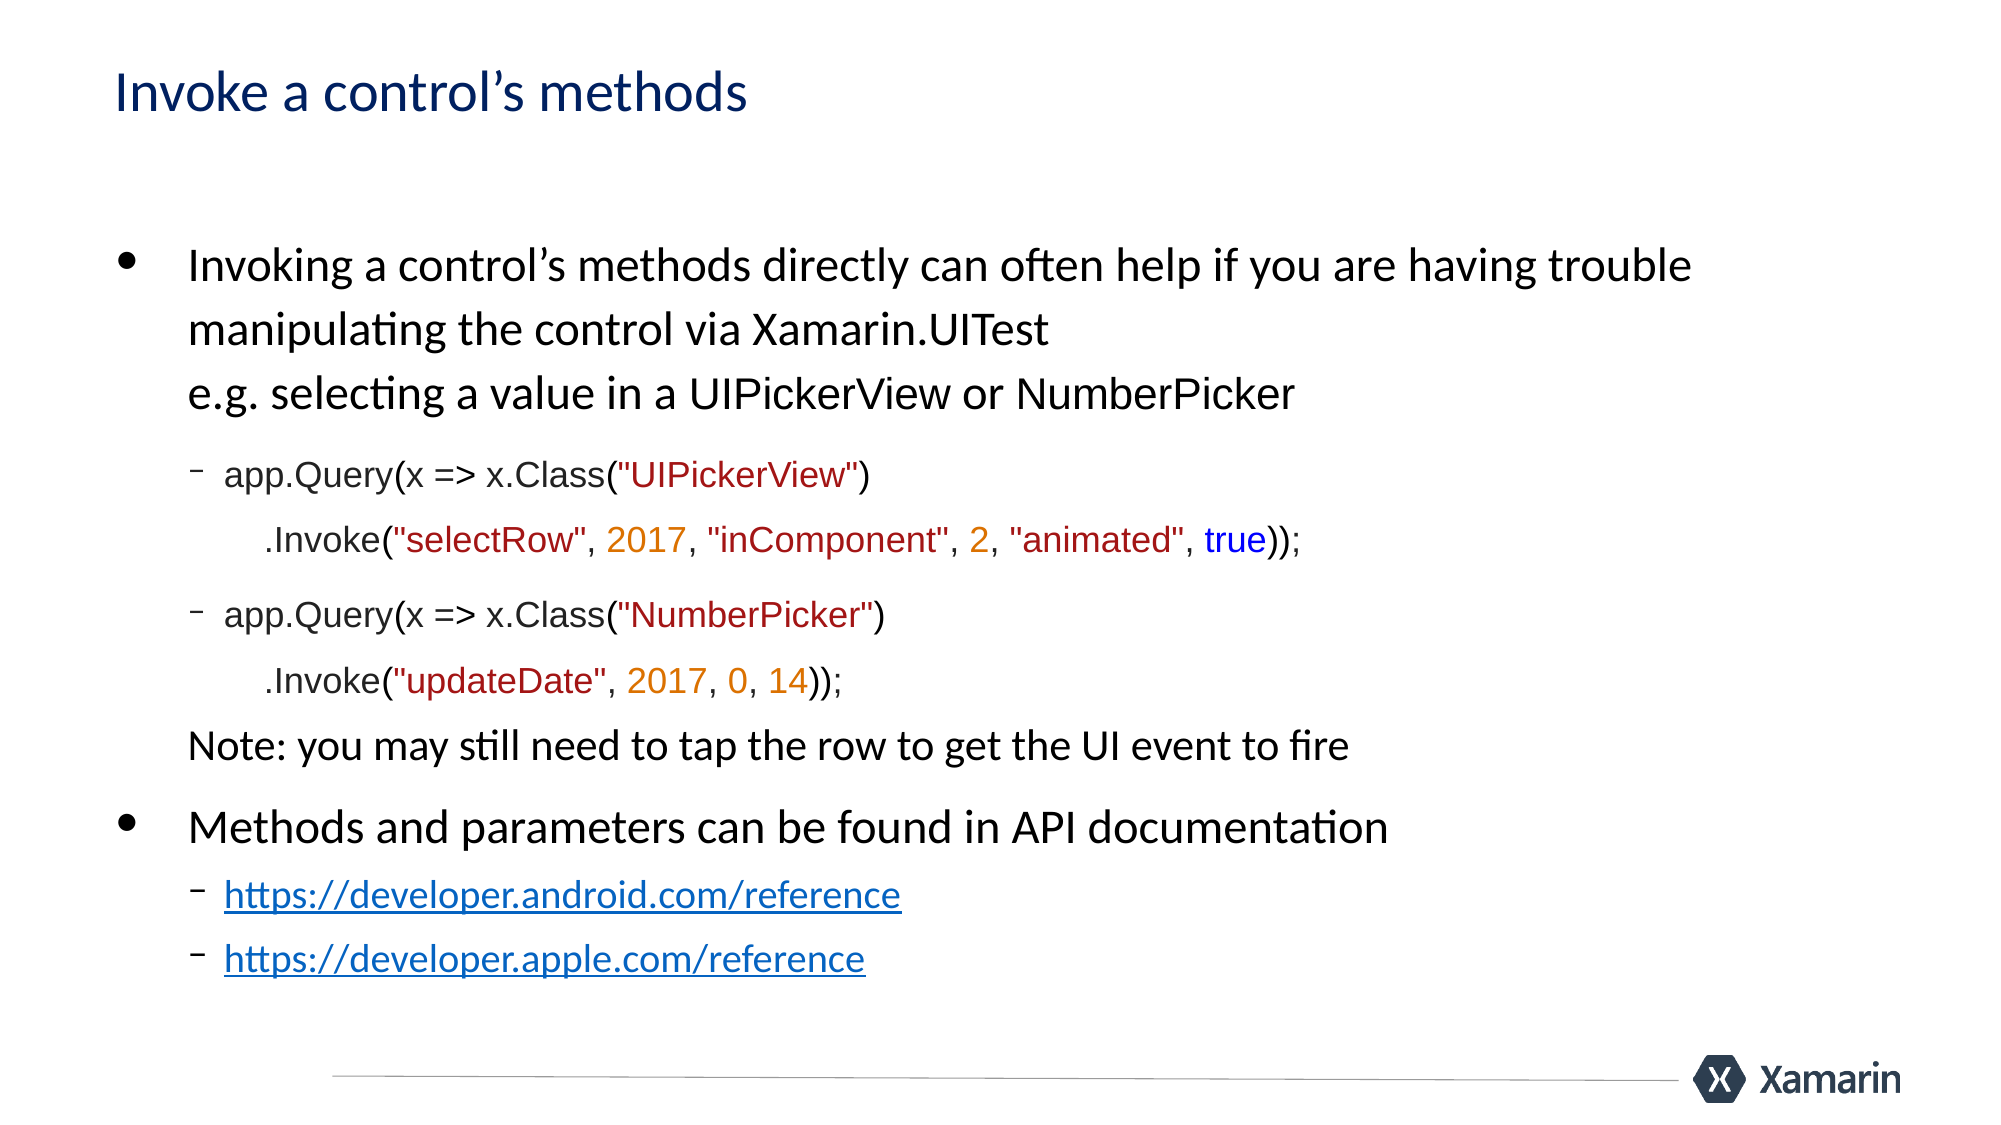

# Invoke a control’s methods
Invoking a control’s methods directly can often help if you are having trouble manipulating the control via Xamarin.UITest
e.g. selecting a value in a UIPickerView or NumberPicker
app.Query(x => x.Class("UIPickerView")
    .Invoke("selectRow", 2017, "inComponent", 2, "animated", true));
app.Query(x => x.Class("NumberPicker")
    .Invoke("updateDate", 2017, 0, 14));
Note: you may still need to tap the row to get the UI event to fire
Methods and parameters can be found in API documentation
https://developer.android.com/reference
https://developer.apple.com/reference